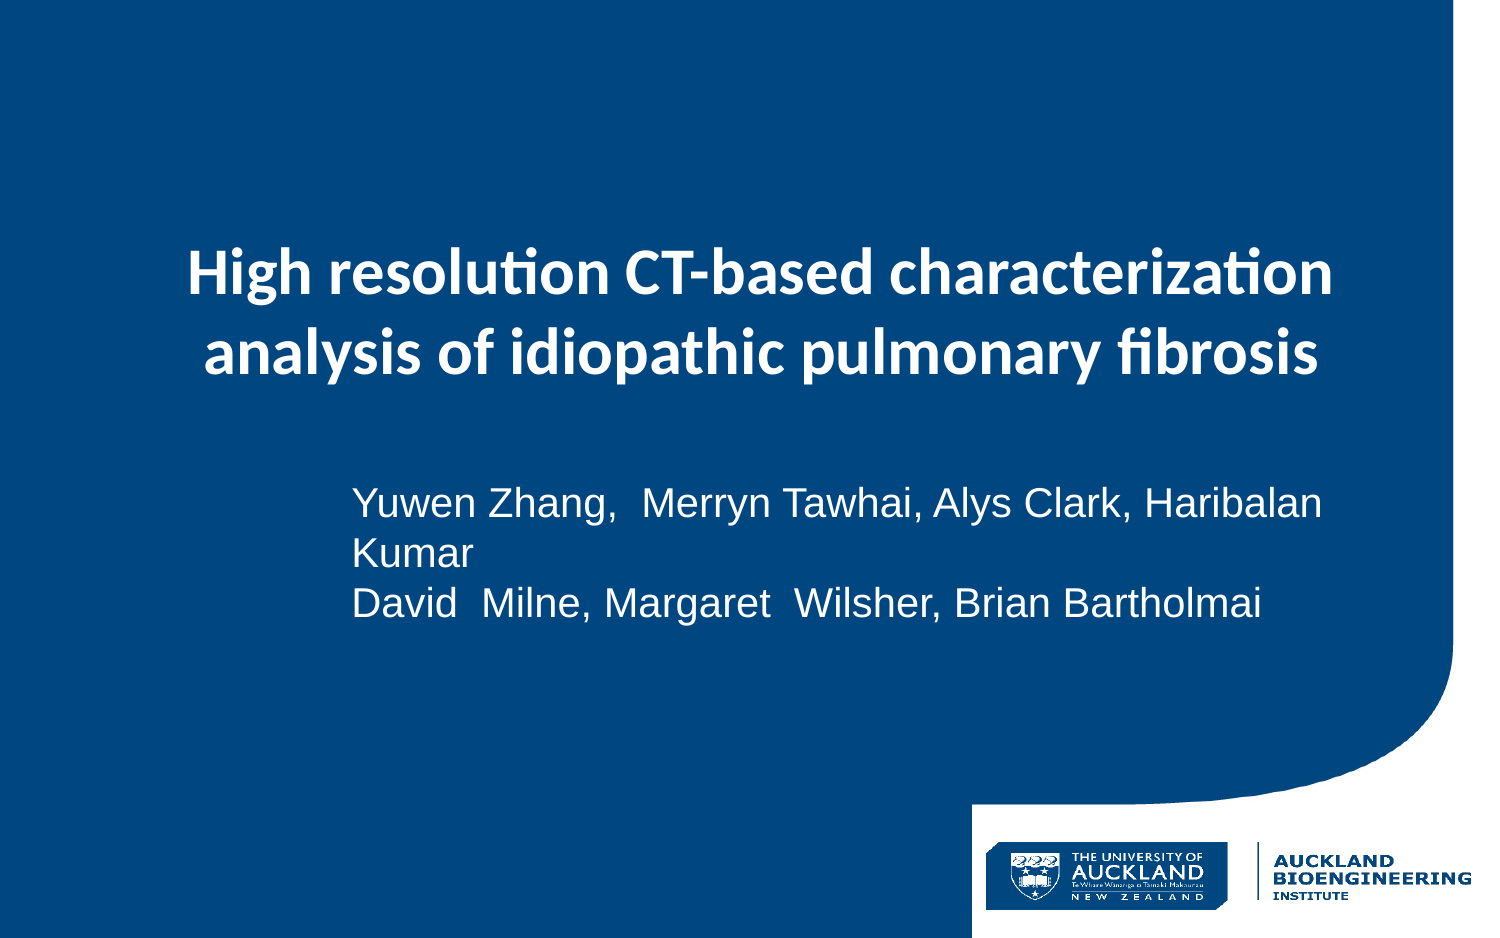

# High resolution CT-based characterization analysis of idiopathic pulmonary fibrosis
Yuwen Zhang,  Merryn Tawhai, Alys Clark, Haribalan Kumar
David  Milne, Margaret  Wilsher, Brian Bartholmai